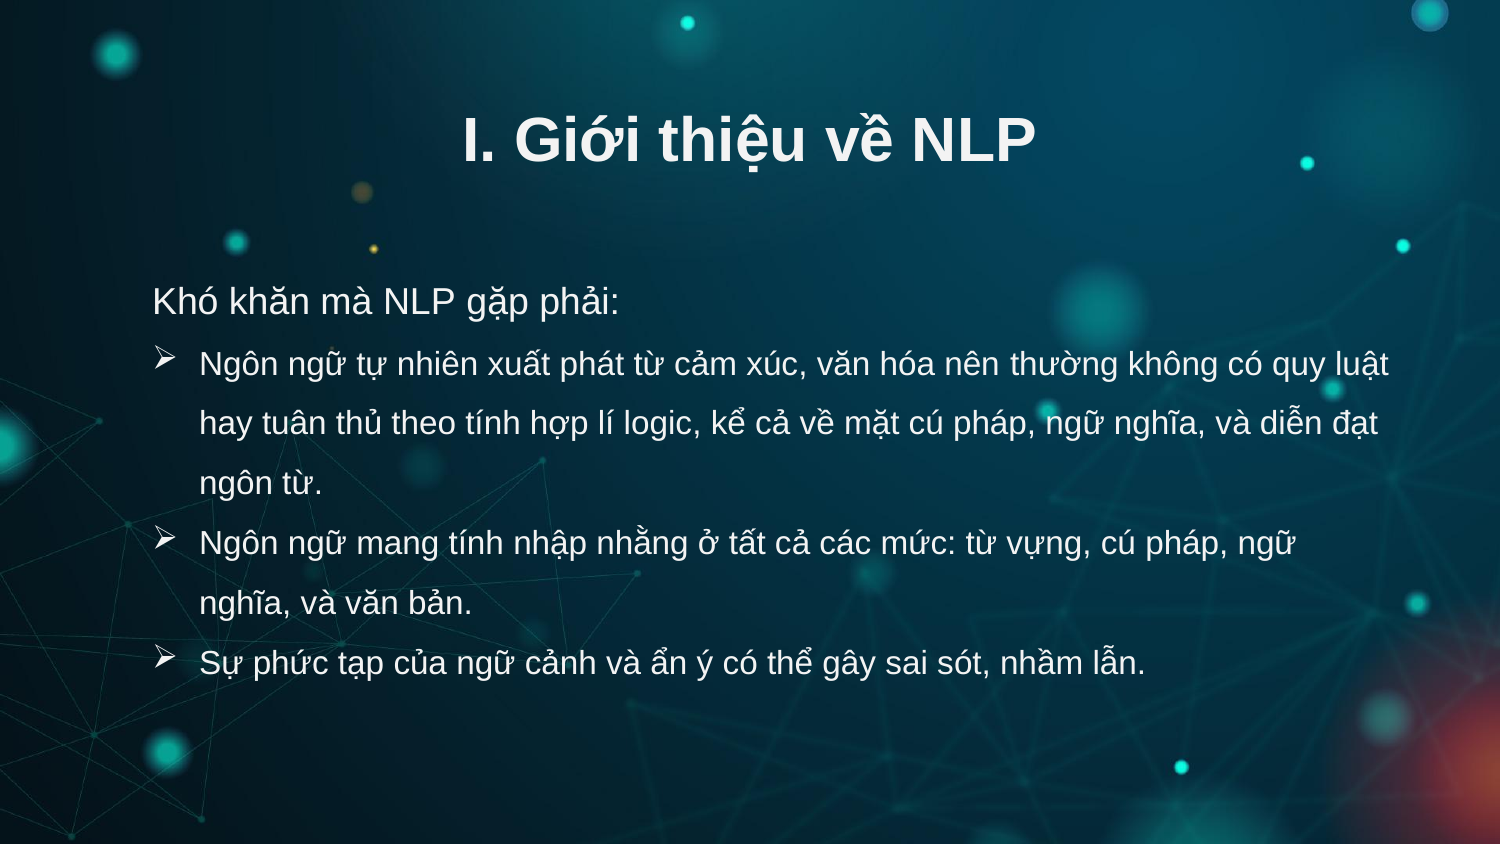

# I. Giới thiệu về NLP
Khó khăn mà NLP gặp phải:
Ngôn ngữ tự nhiên xuất phát từ cảm xúc, văn hóa nên thường không có quy luật hay tuân thủ theo tính hợp lí logic, kể cả về mặt cú pháp, ngữ nghĩa, và diễn đạt ngôn từ.
Ngôn ngữ mang tính nhập nhằng ở tất cả các mức: từ vựng, cú pháp, ngữ nghĩa, và văn bản.
Sự phức tạp của ngữ cảnh và ẩn ý có thể gây sai sót, nhầm lẫn.